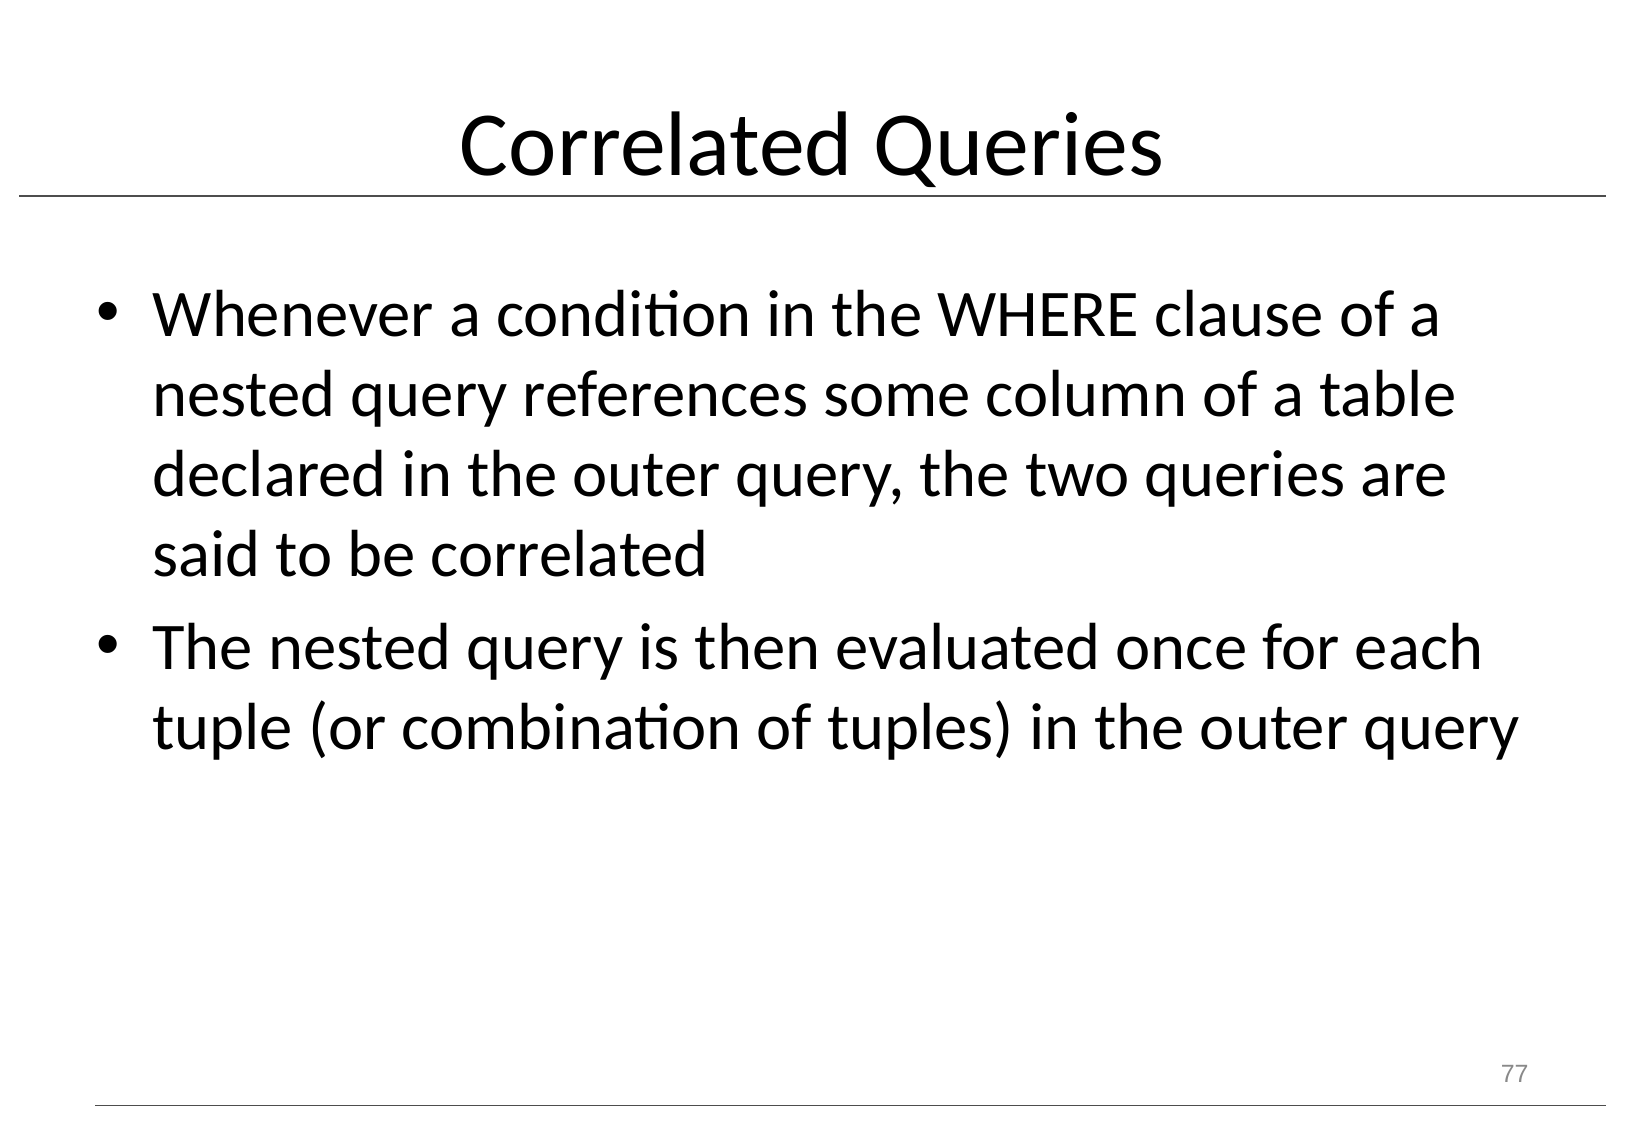

# Correlated Queries
Whenever a condition in the WHERE clause of a nested query references some column of a table declared in the outer query, the two queries are said to be correlated
The nested query is then evaluated once for each tuple (or combination of tuples) in the outer query
77